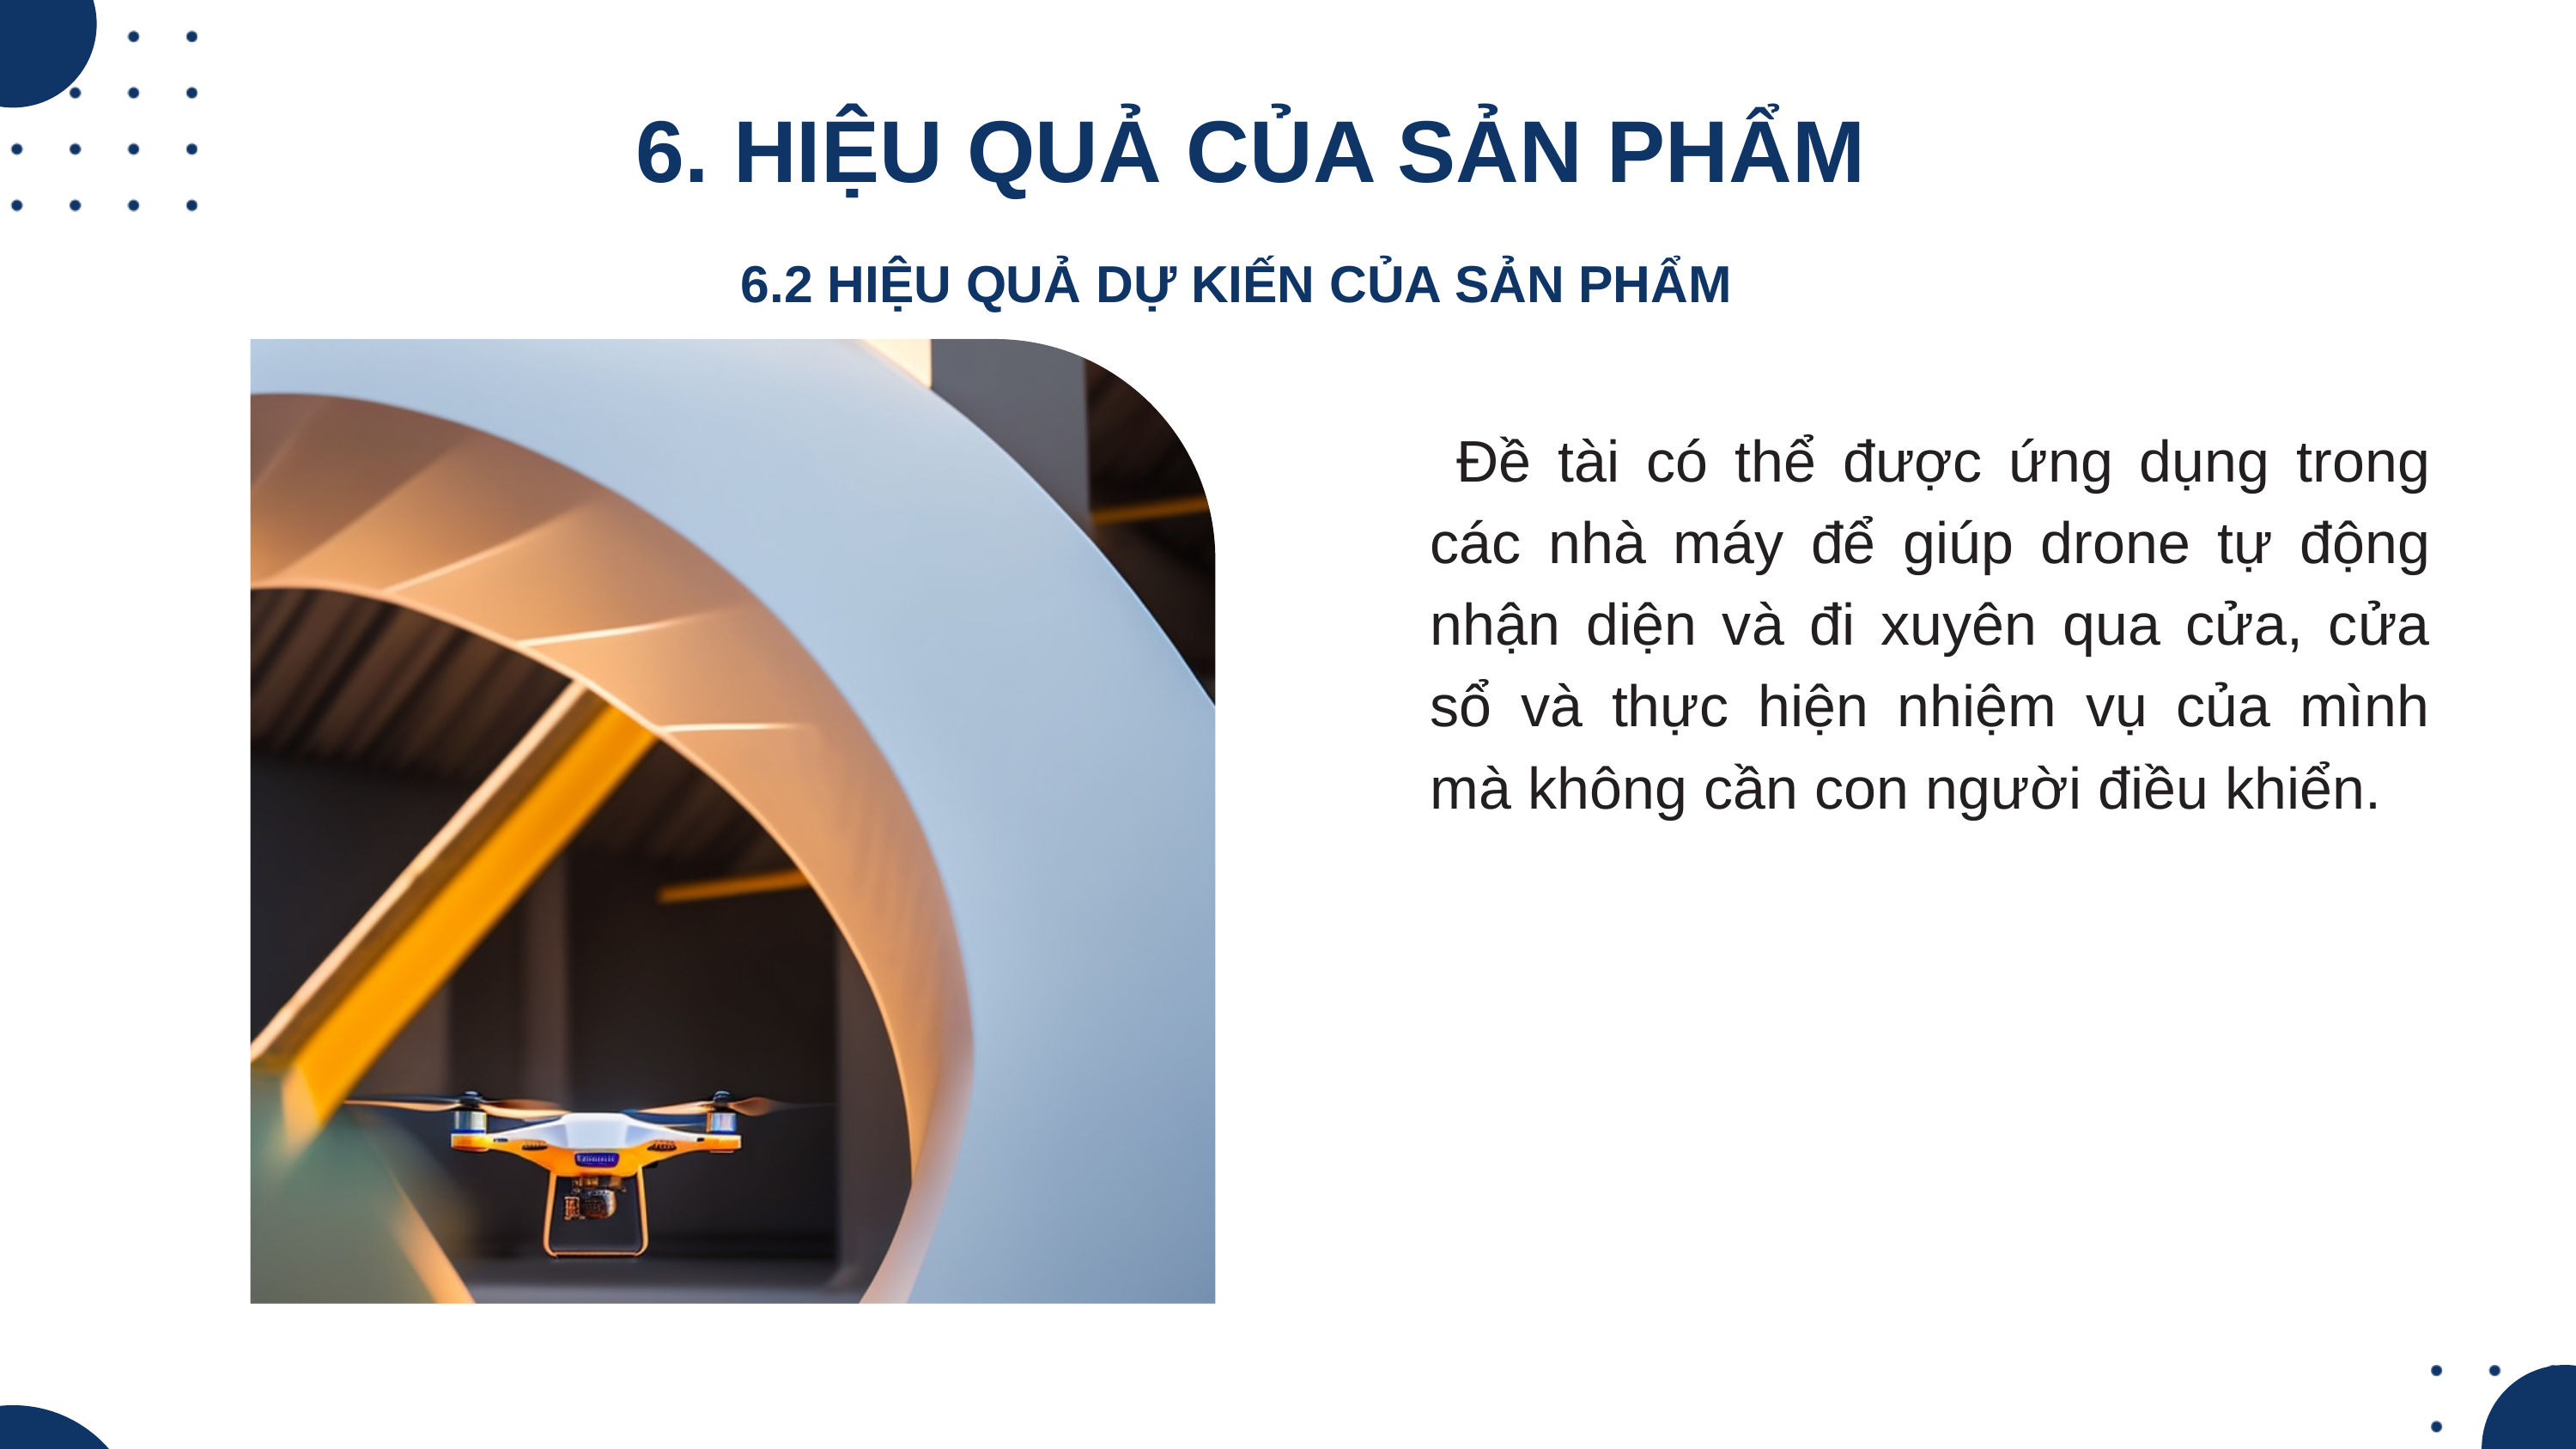

6. HIỆU QUẢ CỦA SẢN PHẨM
6.2 HIỆU QUẢ DỰ KIẾN CỦA SẢN PHẨM

 Đề tài có thể được ứng dụng trong các nhà máy để giúp drone tự động nhận diện và đi xuyên qua cửa, cửa sổ và thực hiện nhiệm vụ của mình mà không cần con người điều khiển.